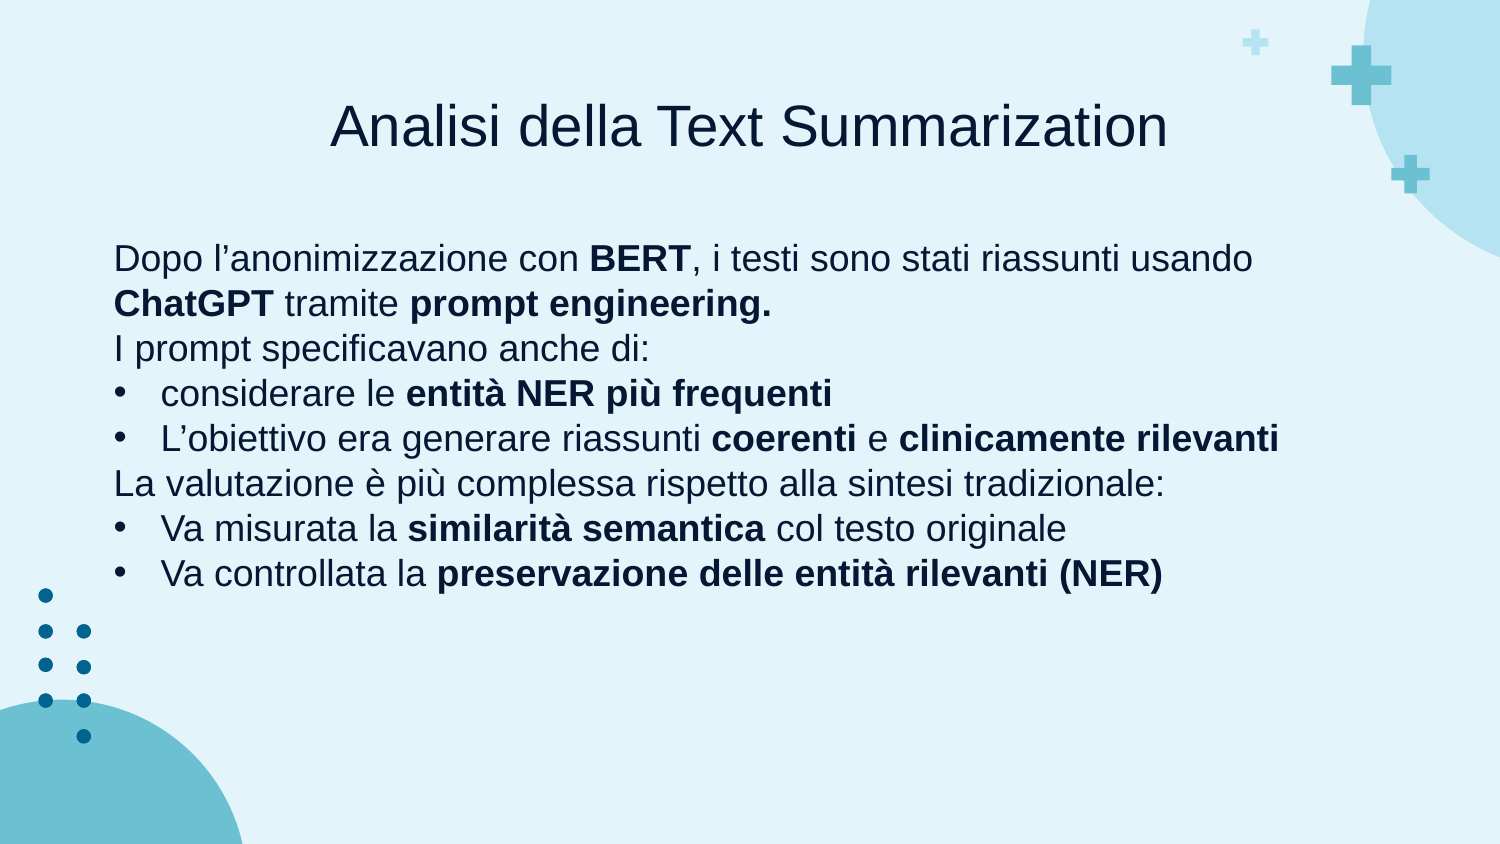

# Analisi della Text Summarization
Dopo l’anonimizzazione con BERT, i testi sono stati riassunti usando ChatGPT tramite prompt engineering.
I prompt specificavano anche di:
considerare le entità NER più frequenti
L’obiettivo era generare riassunti coerenti e clinicamente rilevanti
La valutazione è più complessa rispetto alla sintesi tradizionale:
Va misurata la similarità semantica col testo originale
Va controllata la preservazione delle entità rilevanti (NER)